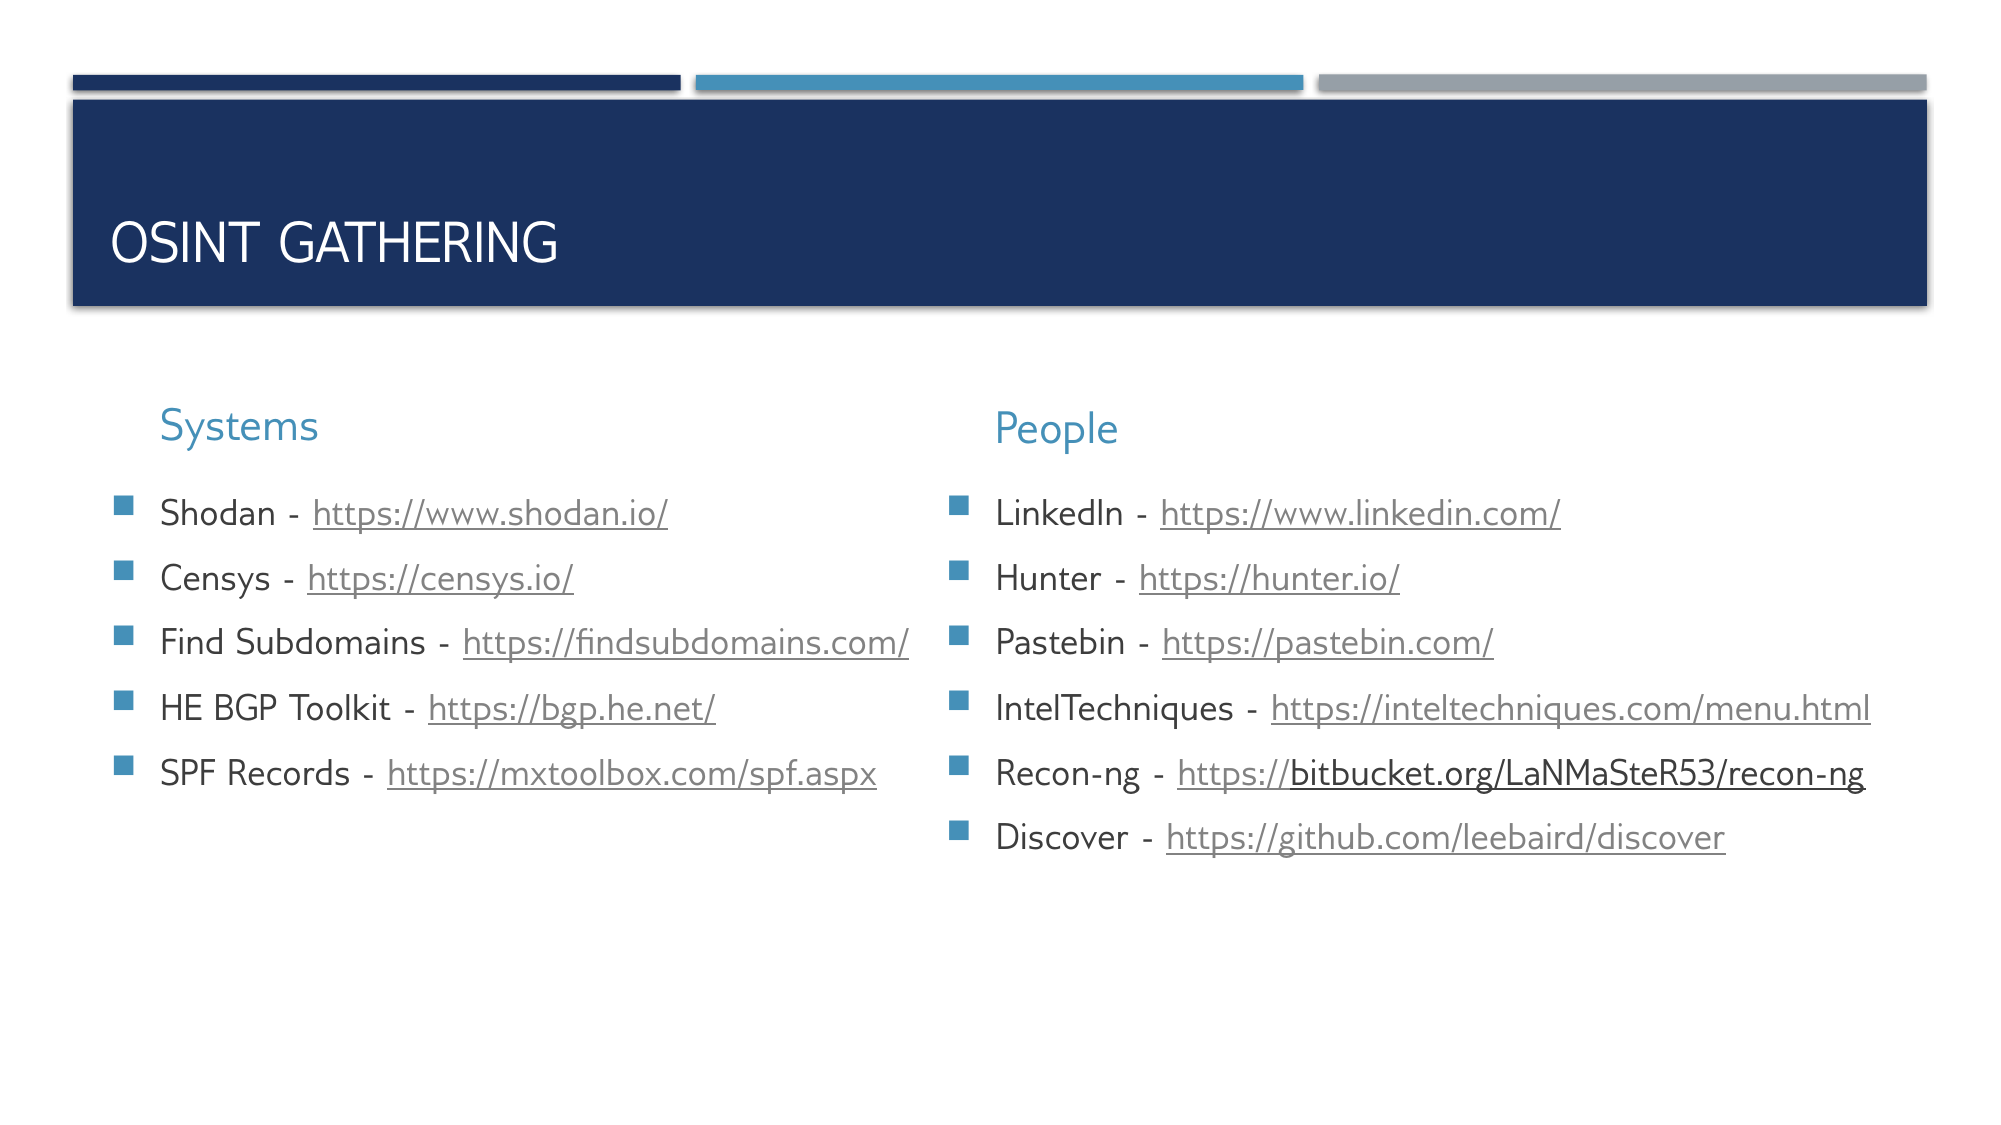

# OSINT Gathering
Systems
People
Shodan - https://www.shodan.io/
Censys - https://censys.io/
Find Subdomains - https://findsubdomains.com/
HE BGP Toolkit - https://bgp.he.net/
SPF Records - https://mxtoolbox.com/spf.aspx
LinkedIn - https://www.linkedin.com/
Hunter - https://hunter.io/
Pastebin - https://pastebin.com/
IntelTechniques - https://inteltechniques.com/menu.html
Recon-ng - https://bitbucket.org/LaNMaSteR53/recon-ng
Discover - https://github.com/leebaird/discover